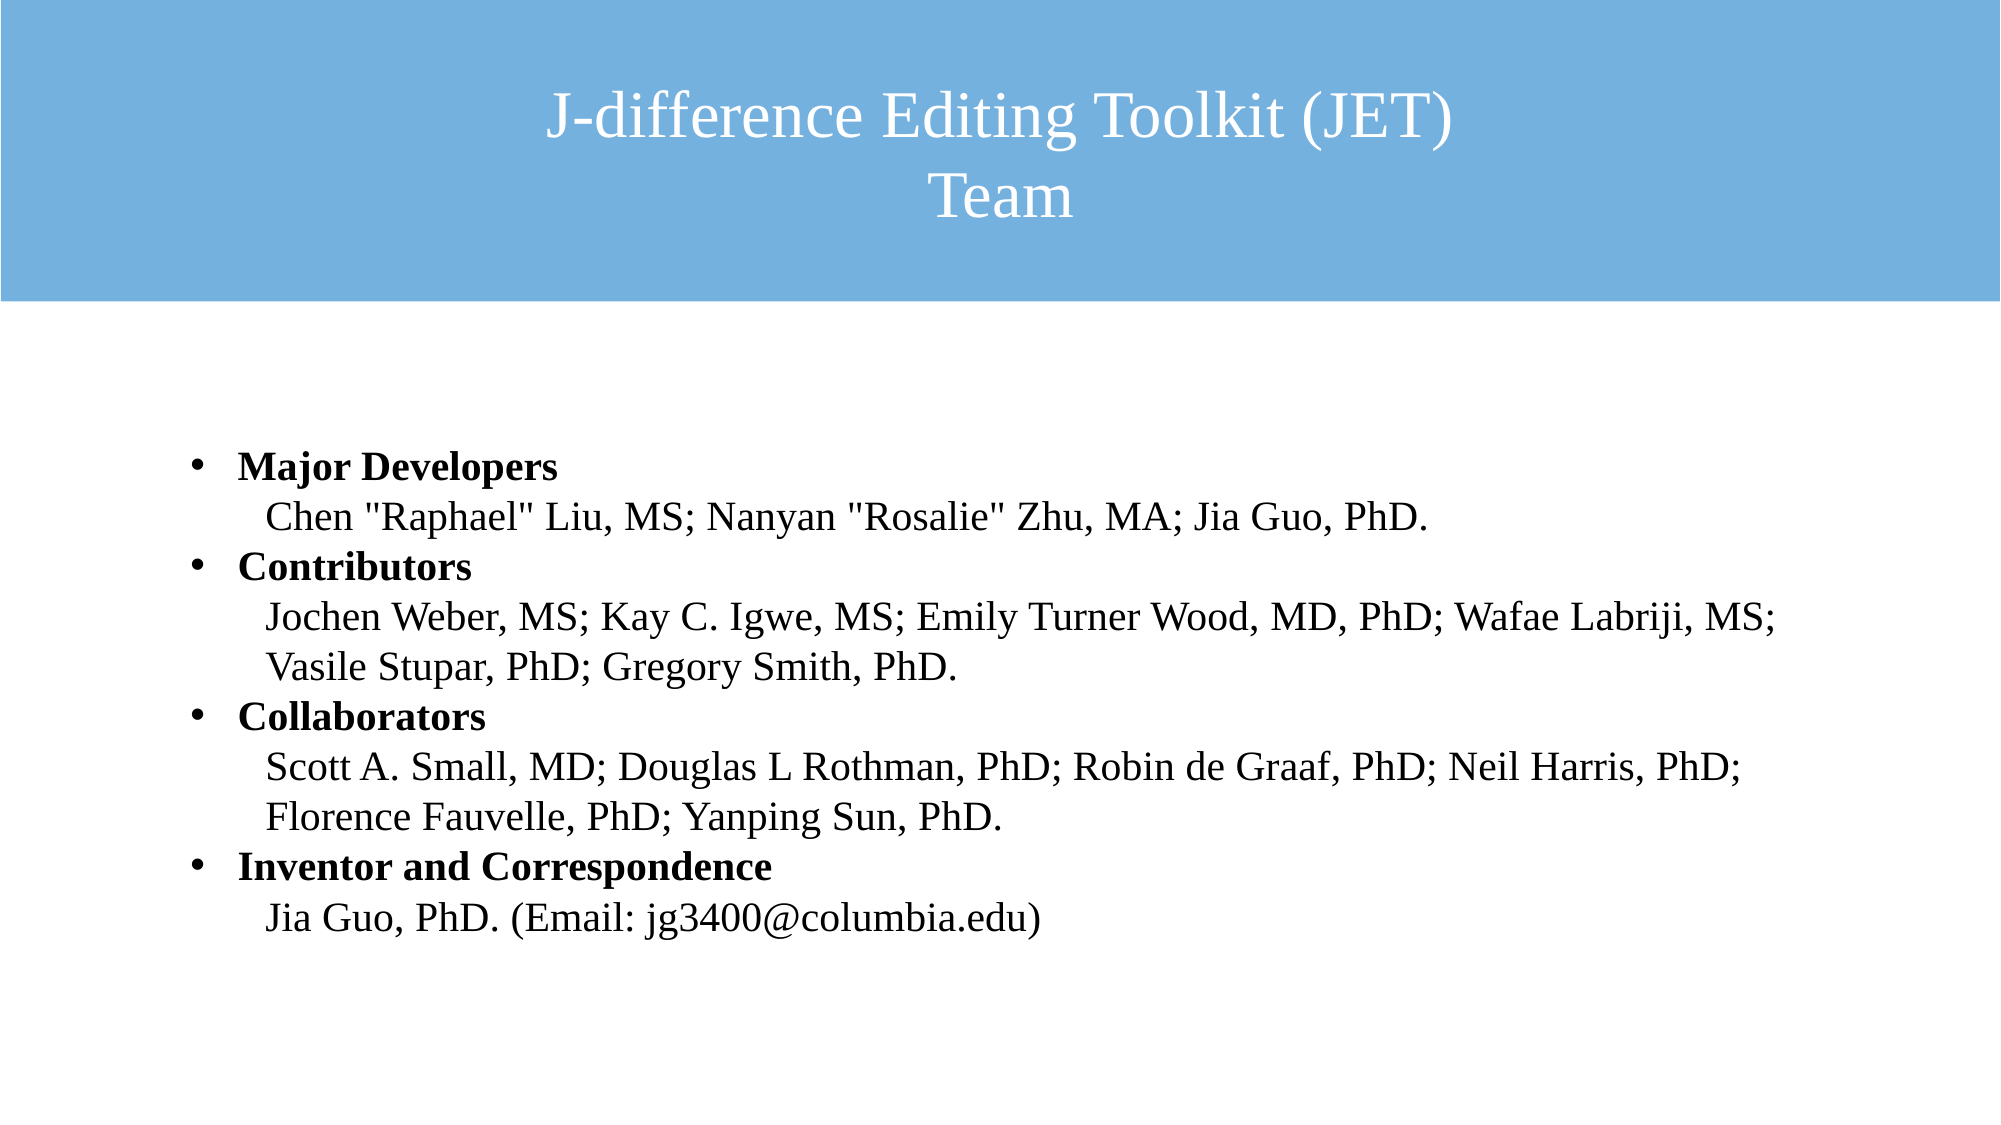

J-difference Editing Toolkit (JET)
Team
Major Developers
Chen "Raphael" Liu, MS; Nanyan "Rosalie" Zhu, MA; Jia Guo, PhD.
Contributors
Jochen Weber, MS; Kay C. Igwe, MS; Emily Turner Wood, MD, PhD; Wafae Labriji, MS; Vasile Stupar, PhD; Gregory Smith, PhD.
Collaborators
Scott A. Small, MD; Douglas L Rothman, PhD; Robin de Graaf, PhD; Neil Harris, PhD; Florence Fauvelle, PhD; Yanping Sun, PhD.
Inventor and Correspondence
Jia Guo, PhD. (Email: jg3400@columbia.edu)